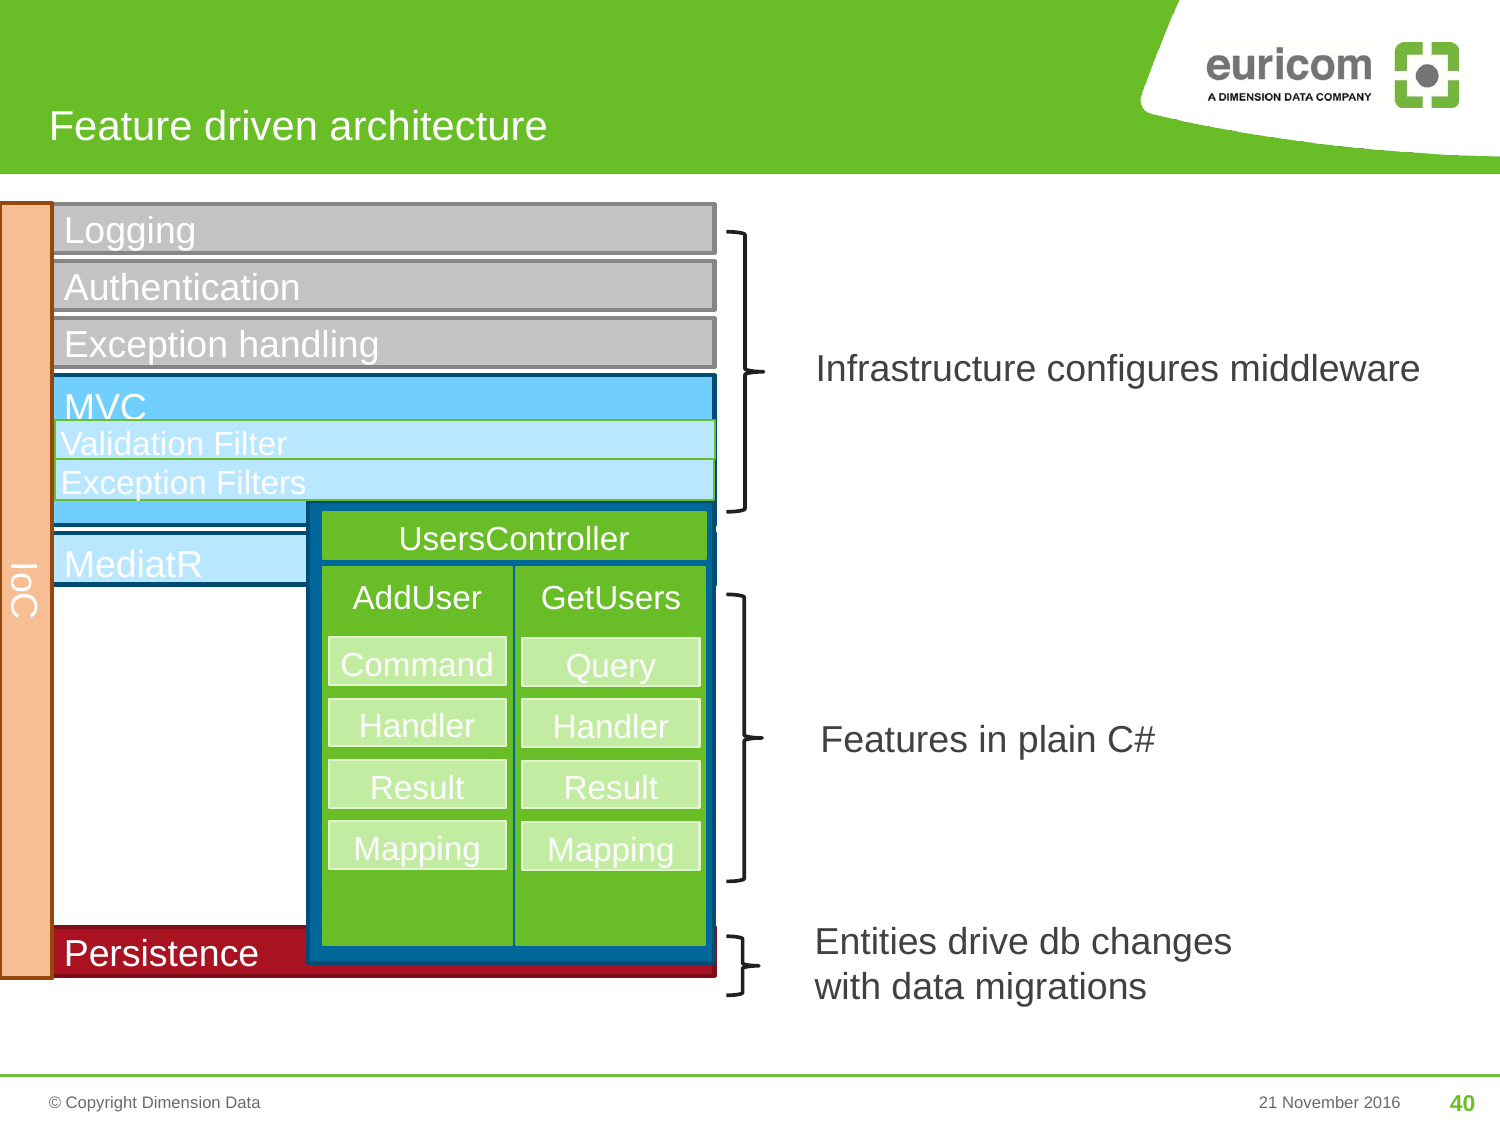

# Feature driven architecture
IoC
Logging

Authentication
Exception handling
Infrastructure configures middleware
MVC
Validation Filter
Exception Filters

UsersController
AddUser
Command
Handler
Result
Mapping
GetUsers
Query
Handler
Result
Mapping
MediatR

Features in plain C#
Entities drive db changes
with data migrations
Persistence